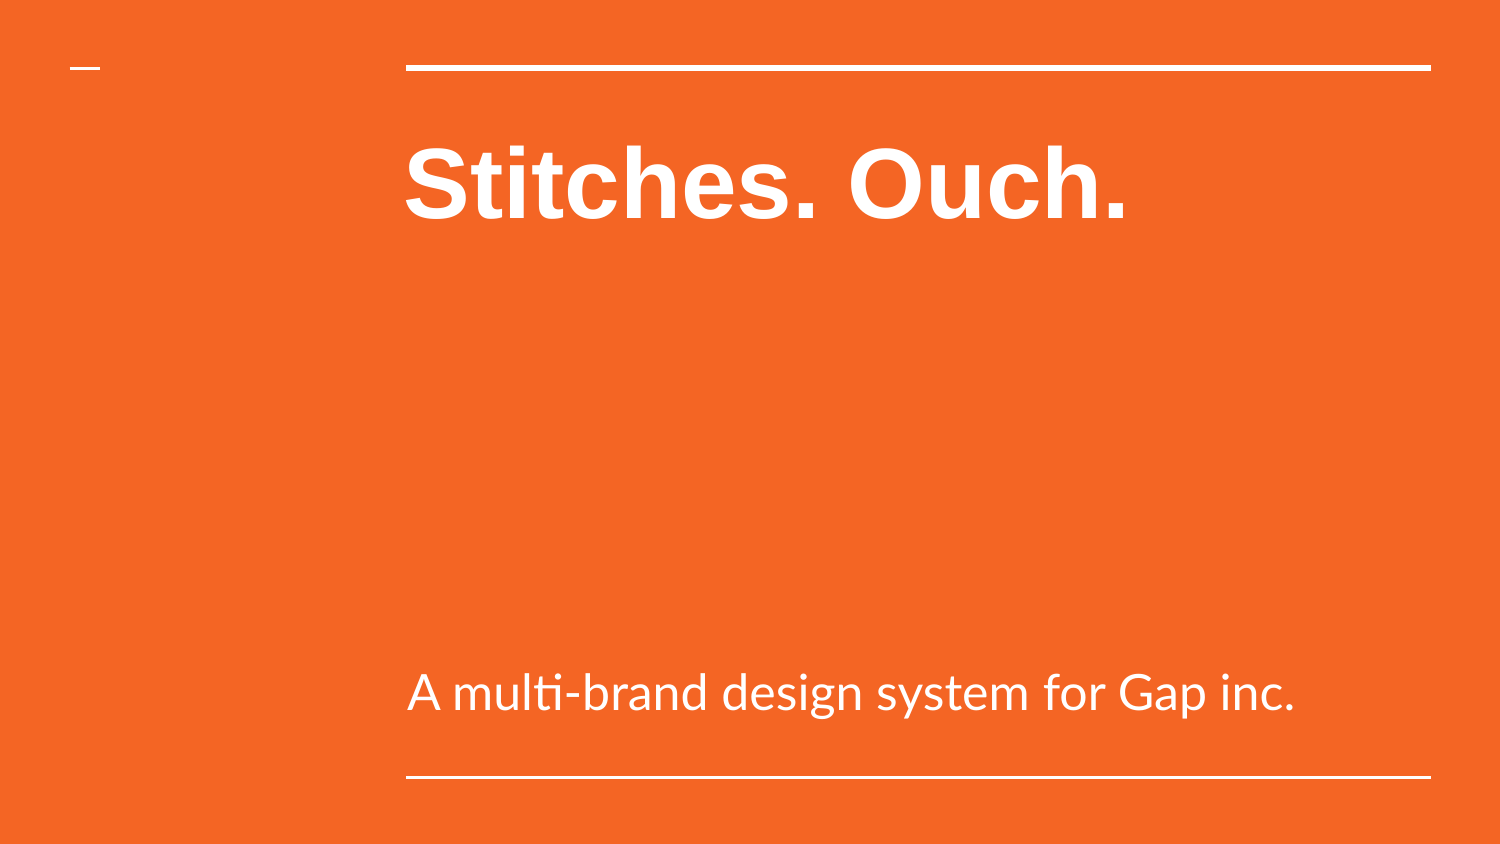

# Stitches. Ouch.
A multi-brand design system for Gap inc.